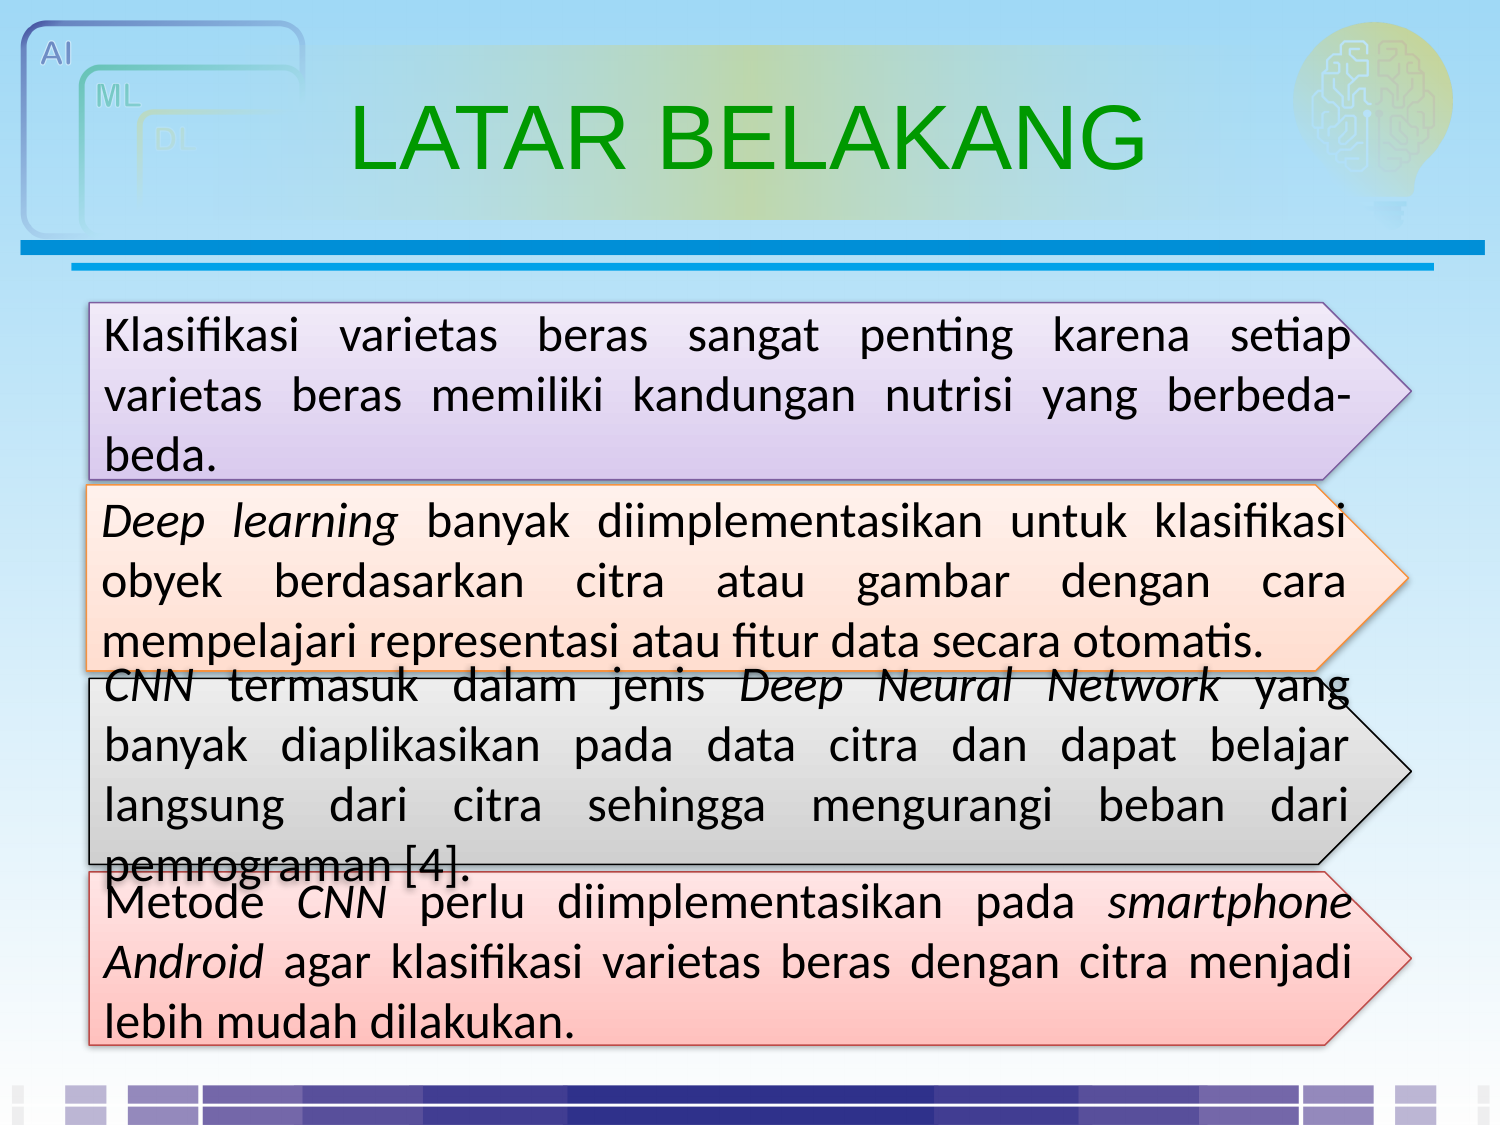

# LATAR BELAKANG
Klasifikasi varietas beras sangat penting karena setiap varietas beras memiliki kandungan nutrisi yang berbeda-beda.
Deep learning banyak diimplementasikan untuk klasifikasi obyek berdasarkan citra atau gambar dengan cara mempelajari representasi atau fitur data secara otomatis.
CNN termasuk dalam jenis Deep Neural Network yang banyak diaplikasikan pada data citra dan dapat belajar langsung dari citra sehingga mengurangi beban dari pemrograman [4].
Metode CNN perlu diimplementasikan pada smartphone Android agar klasifikasi varietas beras dengan citra menjadi lebih mudah dilakukan.